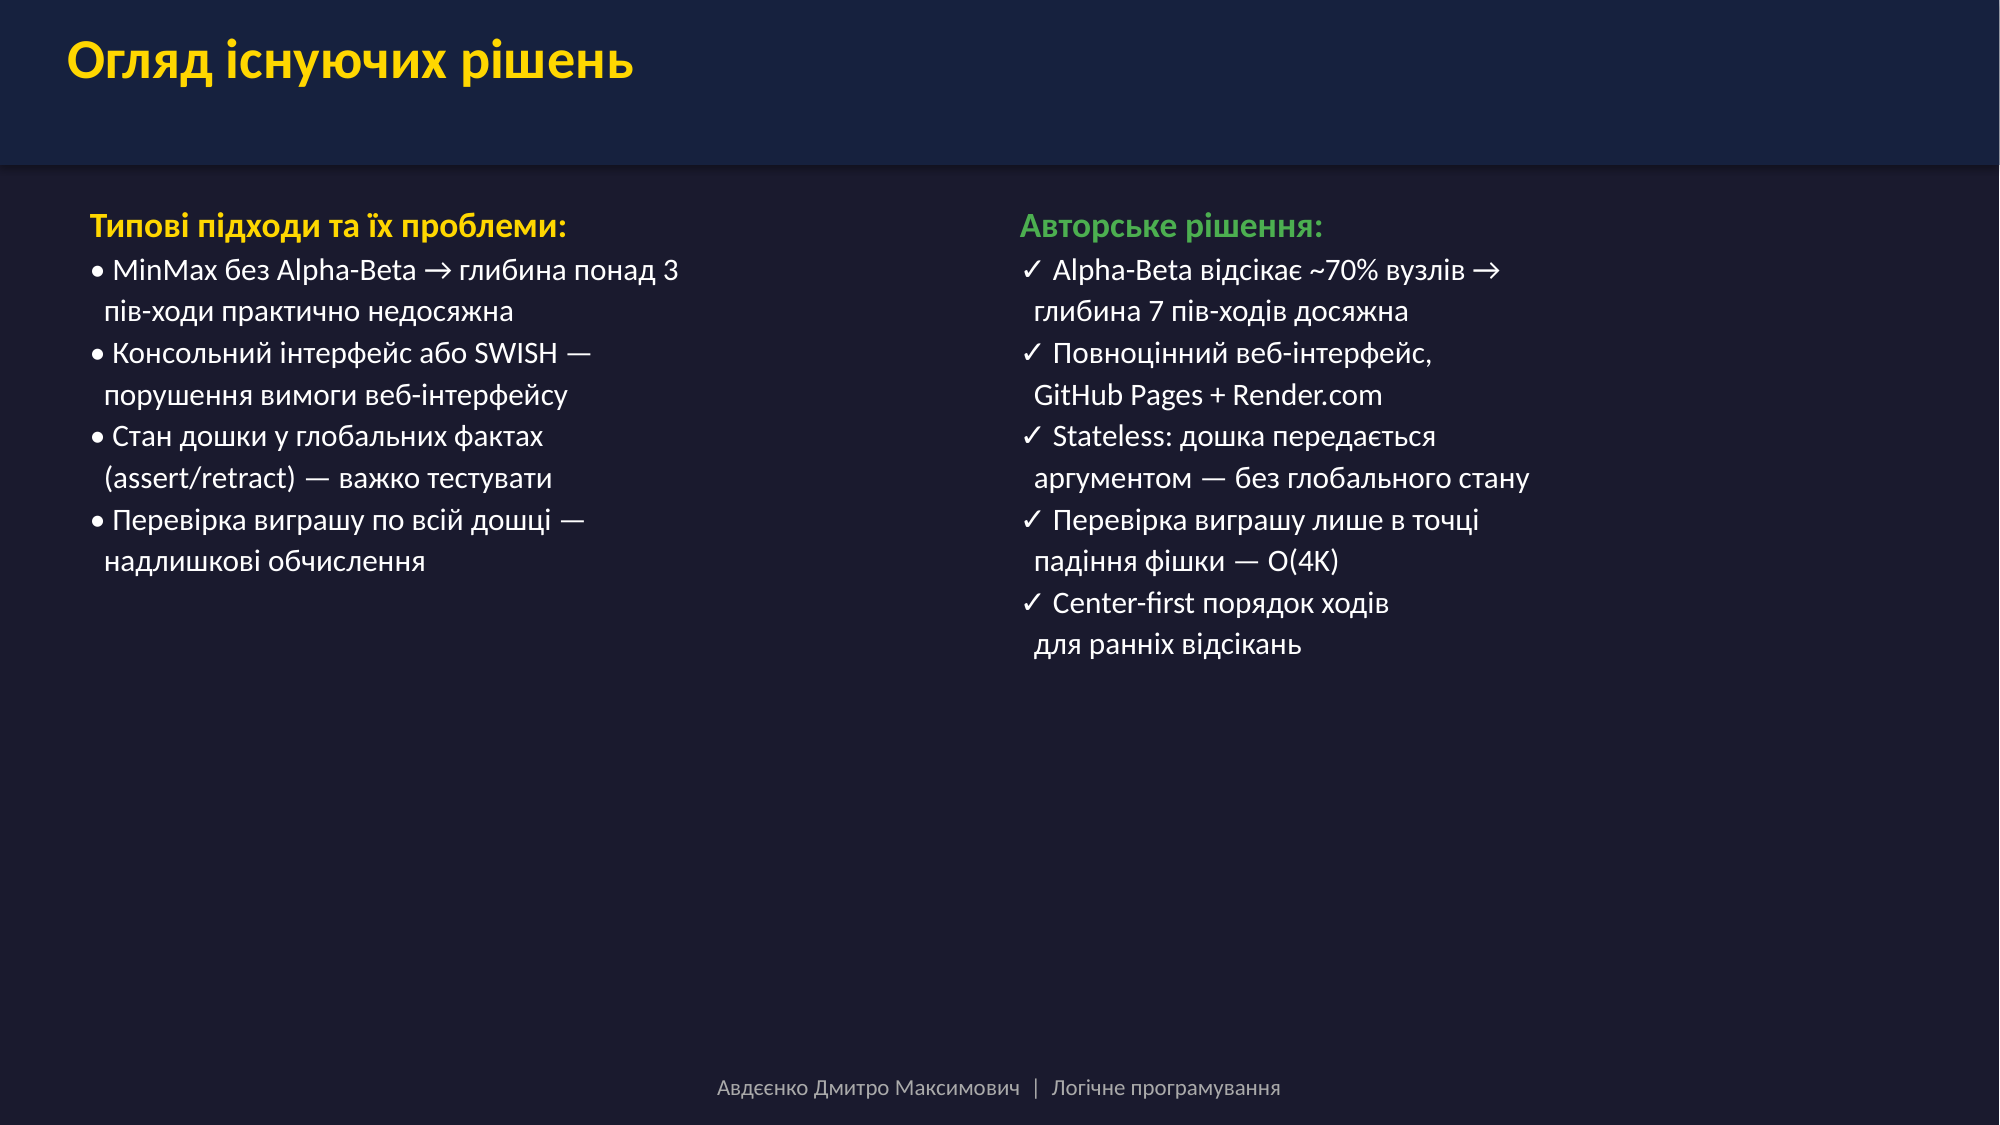

Огляд існуючих рішень
Типові підходи та їх проблеми:
• MinMax без Alpha-Beta → глибина понад 3
  пів-ходи практично недосяжна
• Консольний інтерфейс або SWISH —
  порушення вимоги веб-інтерфейсу
• Стан дошки у глобальних фактах
  (assert/retract) — важко тестувати
• Перевірка виграшу по всій дошці —
  надлишкові обчислення
Авторське рішення:
✓ Alpha-Beta відсікає ~70% вузлів →
  глибина 7 пів-ходів досяжна
✓ Повноцінний веб-інтерфейс,
  GitHub Pages + Render.com
✓ Stateless: дошка передається
  аргументом — без глобального стану
✓ Перевірка виграшу лише в точці
  падіння фішки — O(4K)
✓ Center-first порядок ходів
  для ранніх відсікань
Авдєєнко Дмитро Максимович  |  Логічне програмування